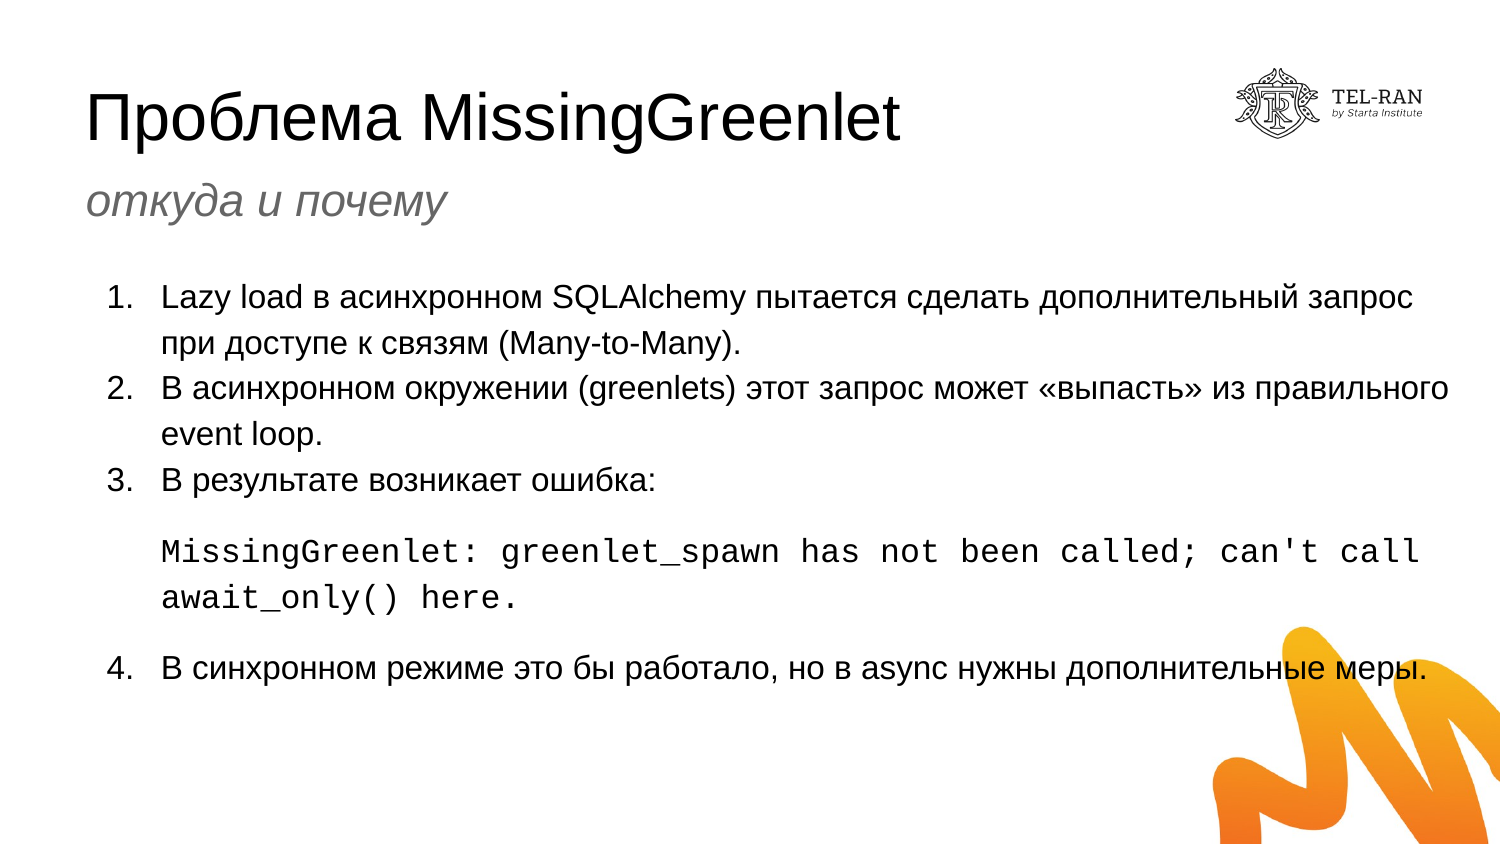

# Проблема MissingGreenlet
откуда и почему
Lazy load в асинхронном SQLAlchemy пытается сделать дополнительный запрос при доступе к связям (Many-to-Many).
В асинхронном окружении (greenlets) этот запрос может «выпасть» из правильного event loop.
В результате возникает ошибка:
MissingGreenlet: greenlet_spawn has not been called; can't call await_only() here.
В синхронном режиме это бы работало, но в async нужны дополнительные меры.